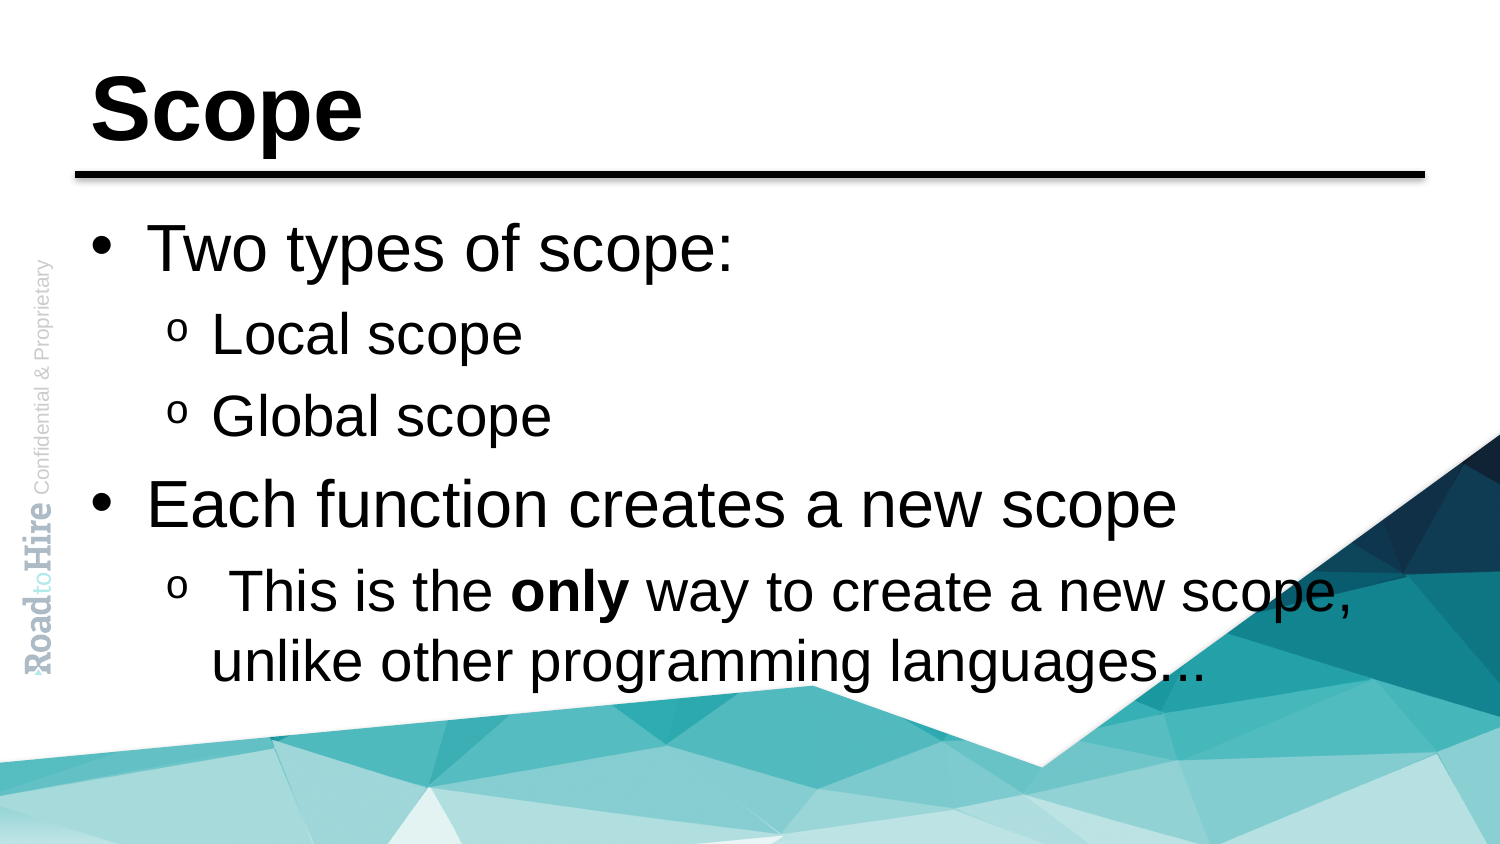

# Scope
Two types of scope:
Local scope
Global scope
Each function creates a new scope
 This is the only way to create a new scope, unlike other programming languages...